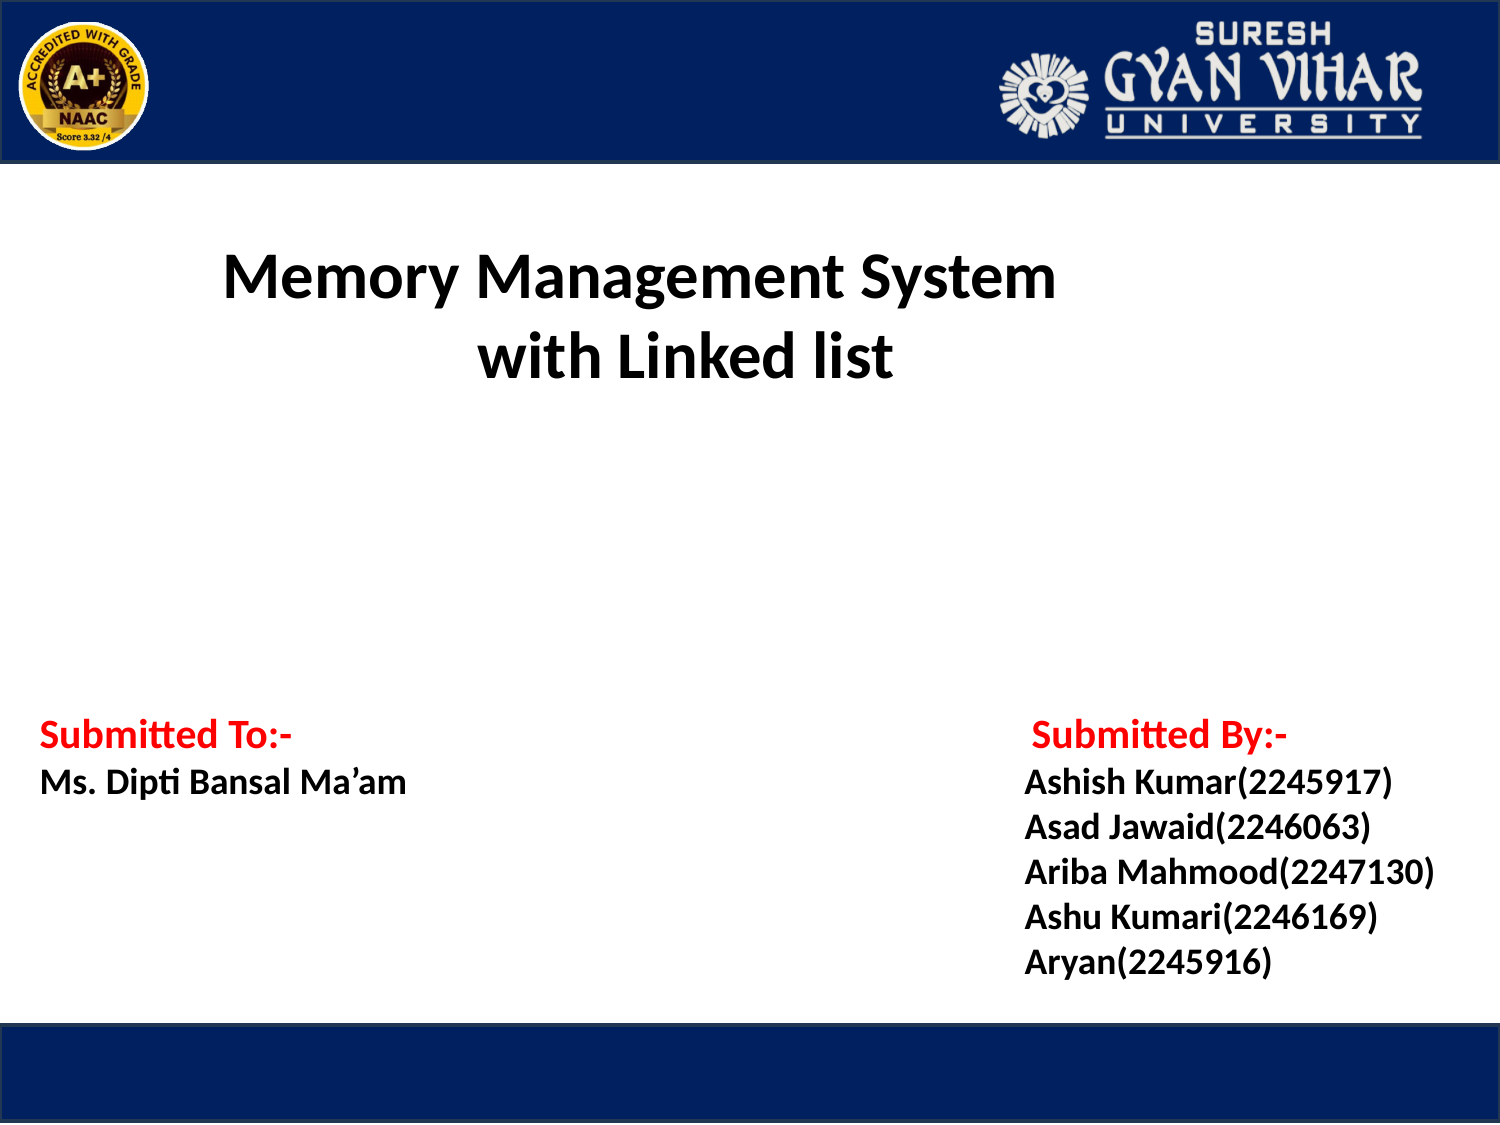

Memory Management System 			       with Linked list
Submitted To:-                                                                              Submitted By:-
Ms. Dipti Bansal Ma’am				          Ashish Kumar(2245917)
						          Asad Jawaid(2246063)
						          Ariba Mahmood(2247130)
						          Ashu Kumari(2246169)
						          Aryan(2245916)